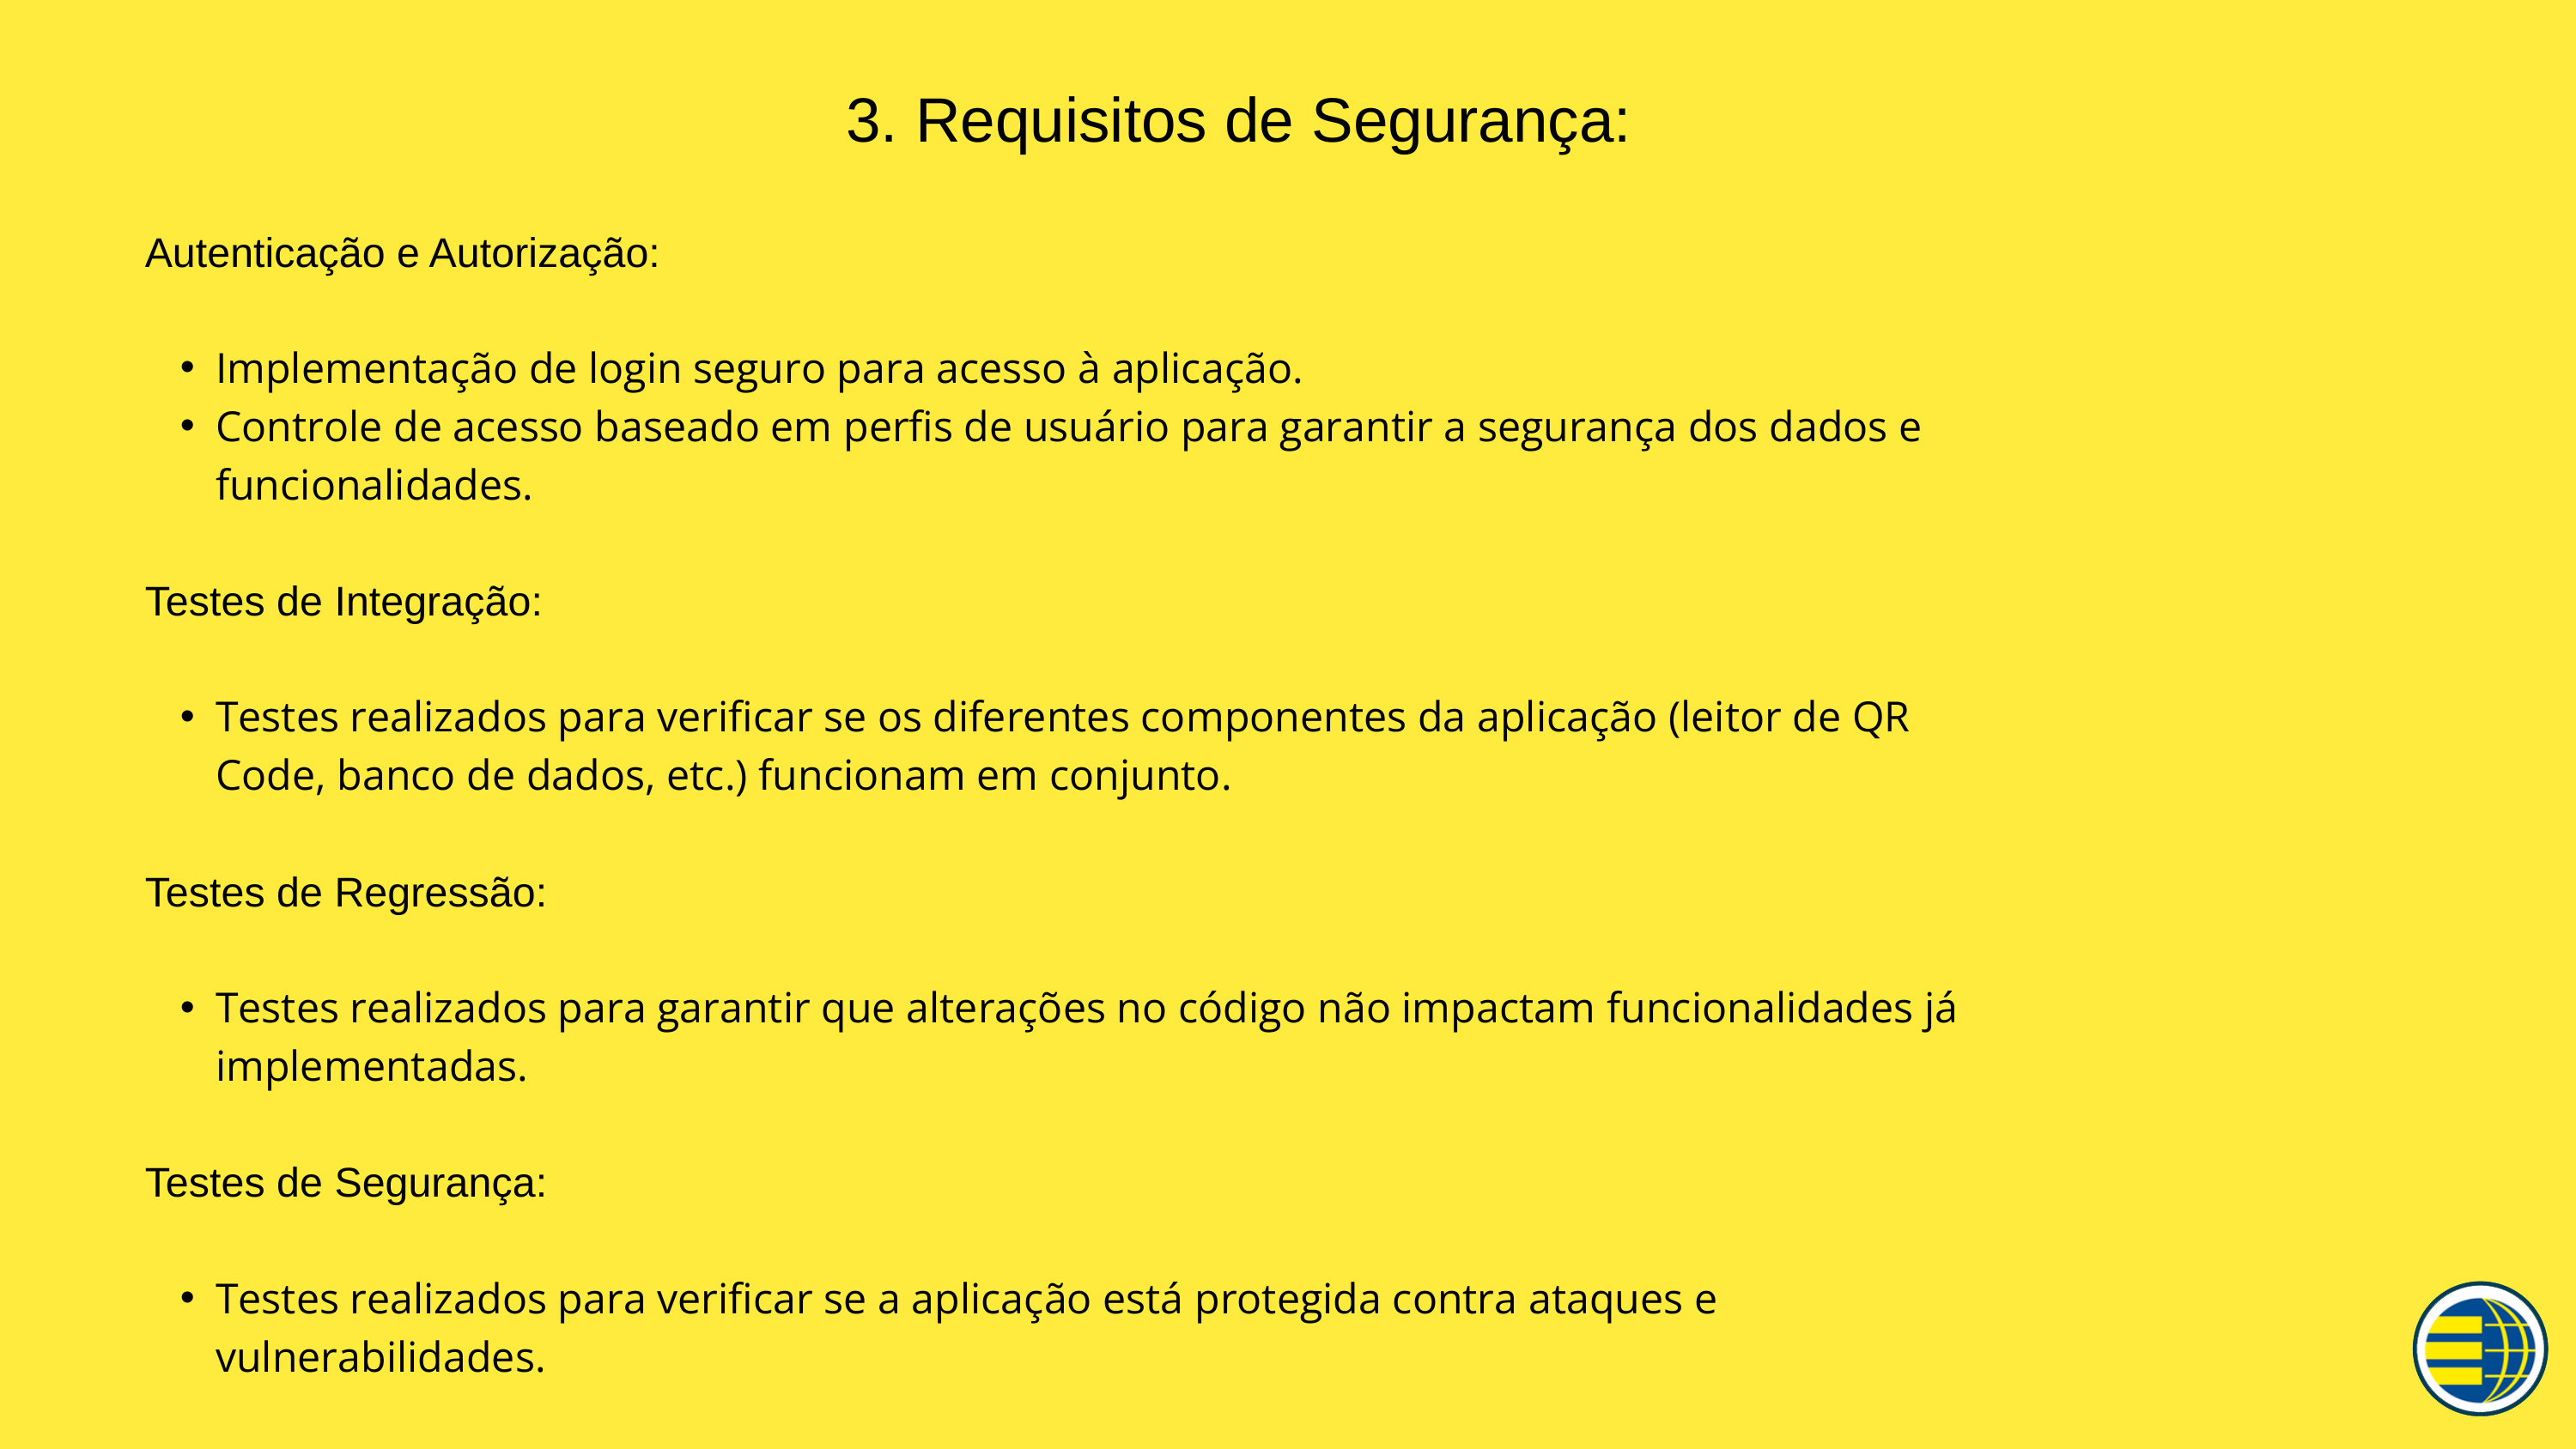

Autenticação e Autorização:

Implementação de login seguro para acesso à aplicação.
Controle de acesso baseado em perfis de usuário para garantir a segurança dos dados e funcionalidades.

Testes de Integração:

Testes realizados para verificar se os diferentes componentes da aplicação (leitor de QR Code, banco de dados, etc.) funcionam em conjunto.

Testes de Regressão:

Testes realizados para garantir que alterações no código não impactam funcionalidades já implementadas.

Testes de Segurança:

Testes realizados para verificar se a aplicação está protegida contra ataques e vulnerabilidades.
 3. Requisitos de Segurança: